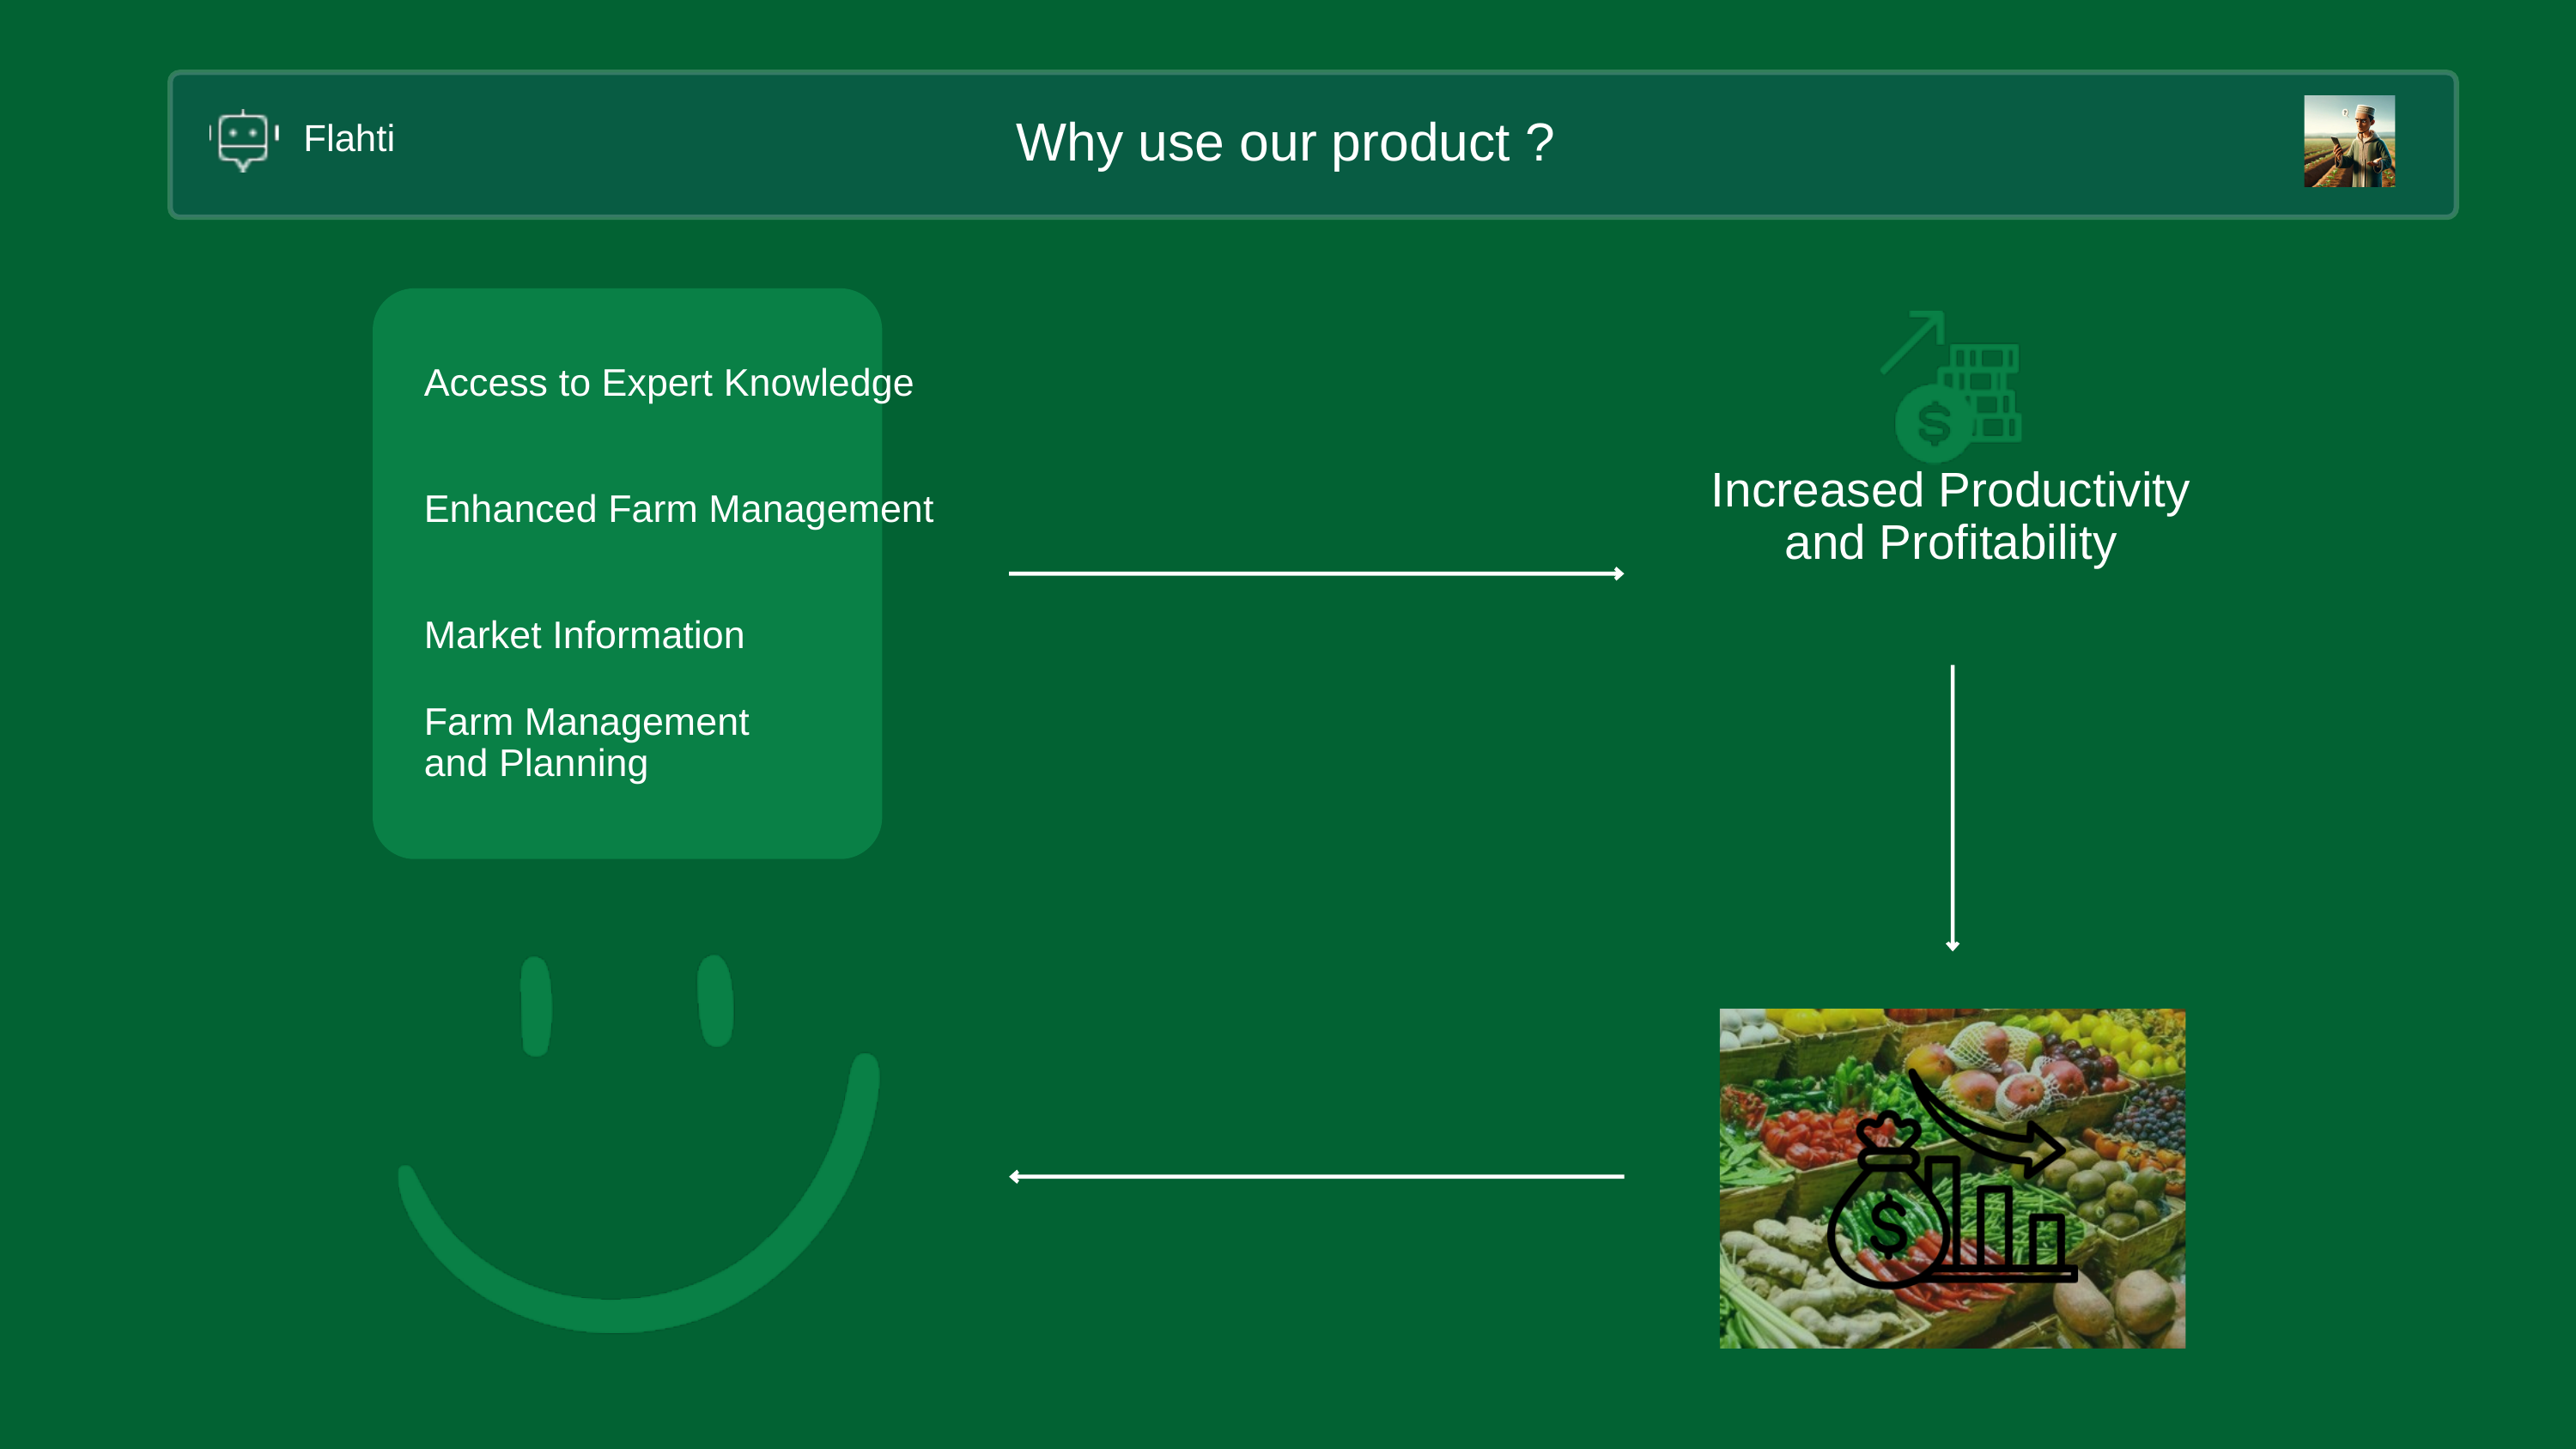

Why use our product ?
Flahti

Access to Expert Knowledge
Increased Productivity and Profitability
Enhanced Farm Management

Market Information

Farm Management and Planning